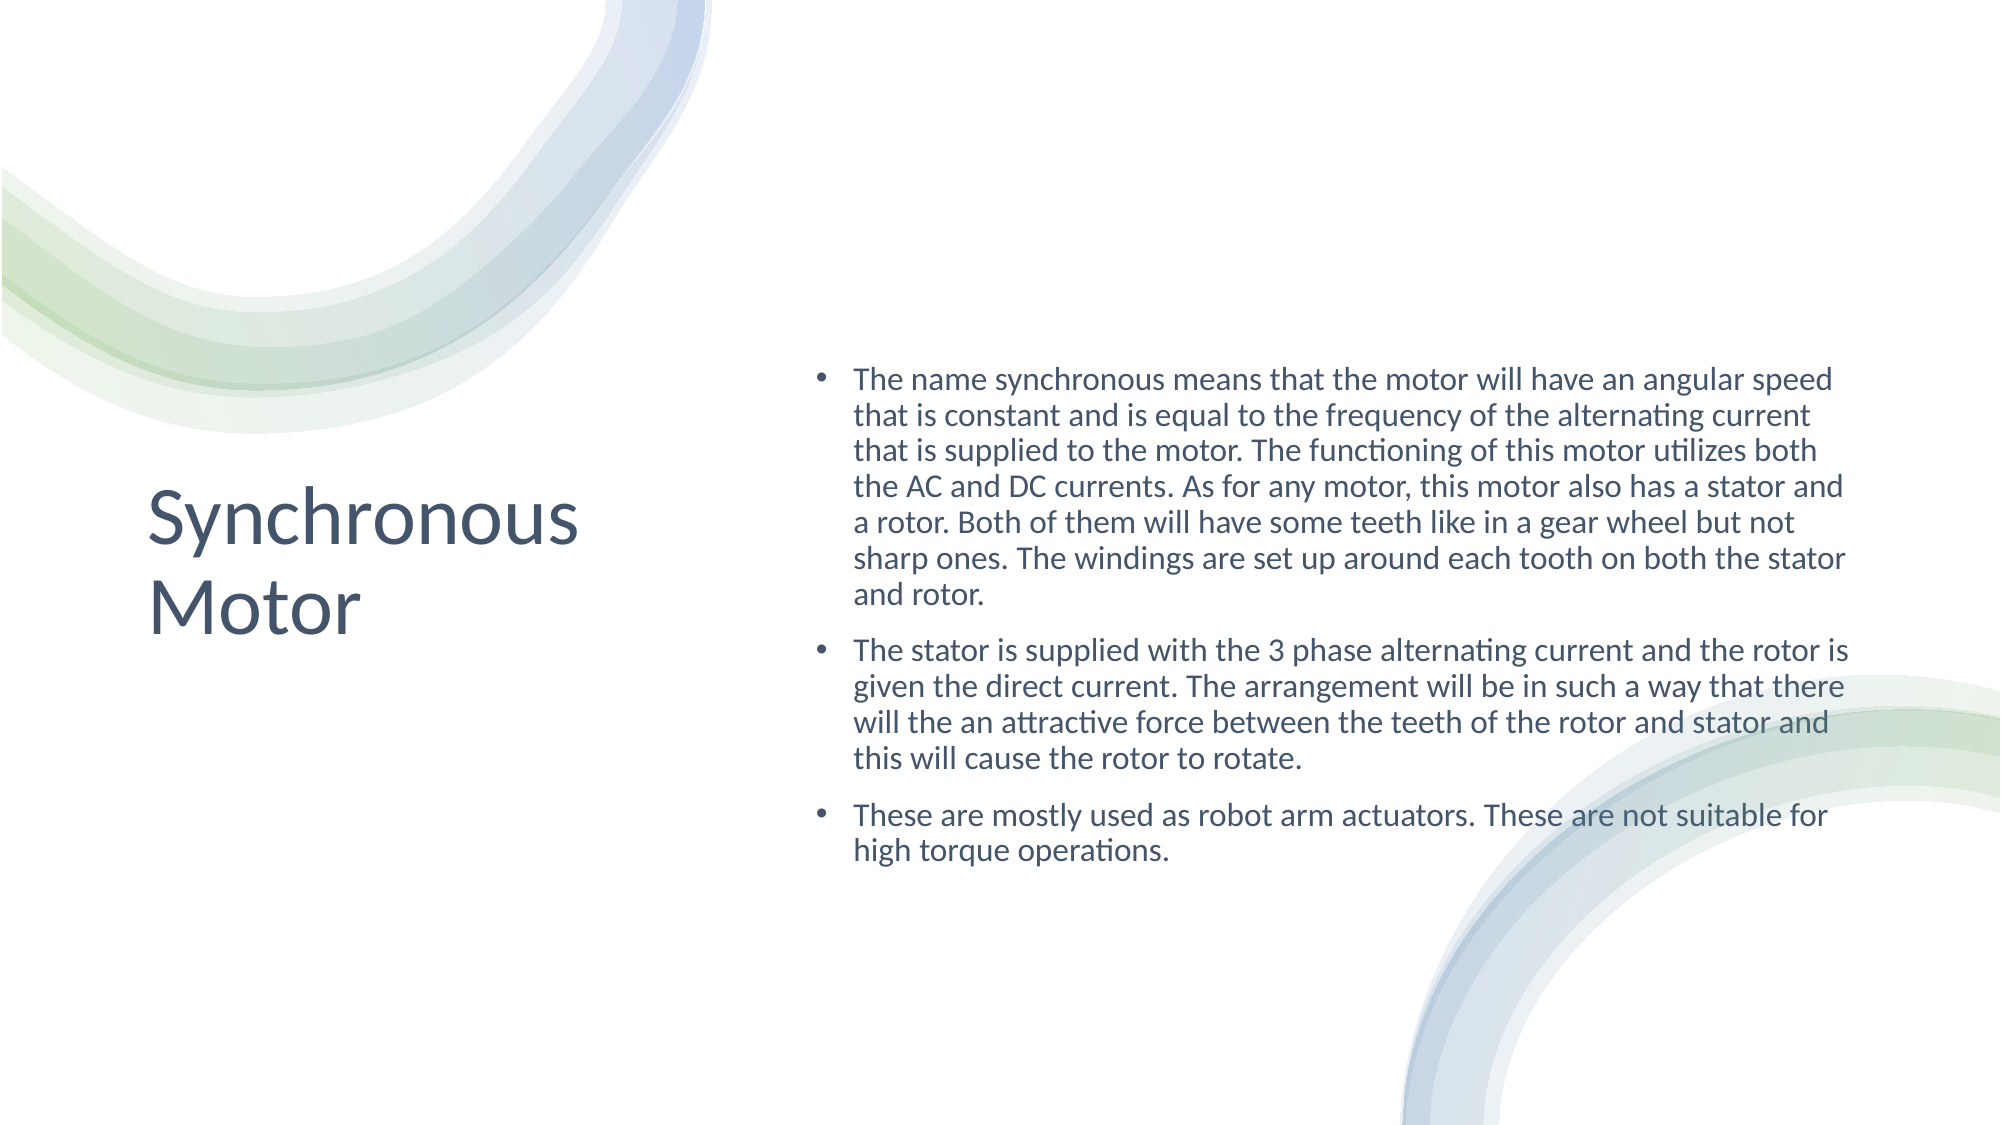

The name synchronous means that the motor will have an angular speed that is constant and is equal to the frequency of the alternating current that is supplied to the motor. The functioning of this motor utilizes both the AC and DC currents. As for any motor, this motor also has a stator and a rotor. Both of them will have some teeth like in a gear wheel but not sharp ones. The windings are set up around each tooth on both the stator and rotor.
The stator is supplied with the 3 phase alternating current and the rotor is given the direct current. The arrangement will be in such a way that there will the an attractive force between the teeth of the rotor and stator and this will cause the rotor to rotate.
These are mostly used as robot arm actuators. These are not suitable for high torque operations.
# Synchronous Motor